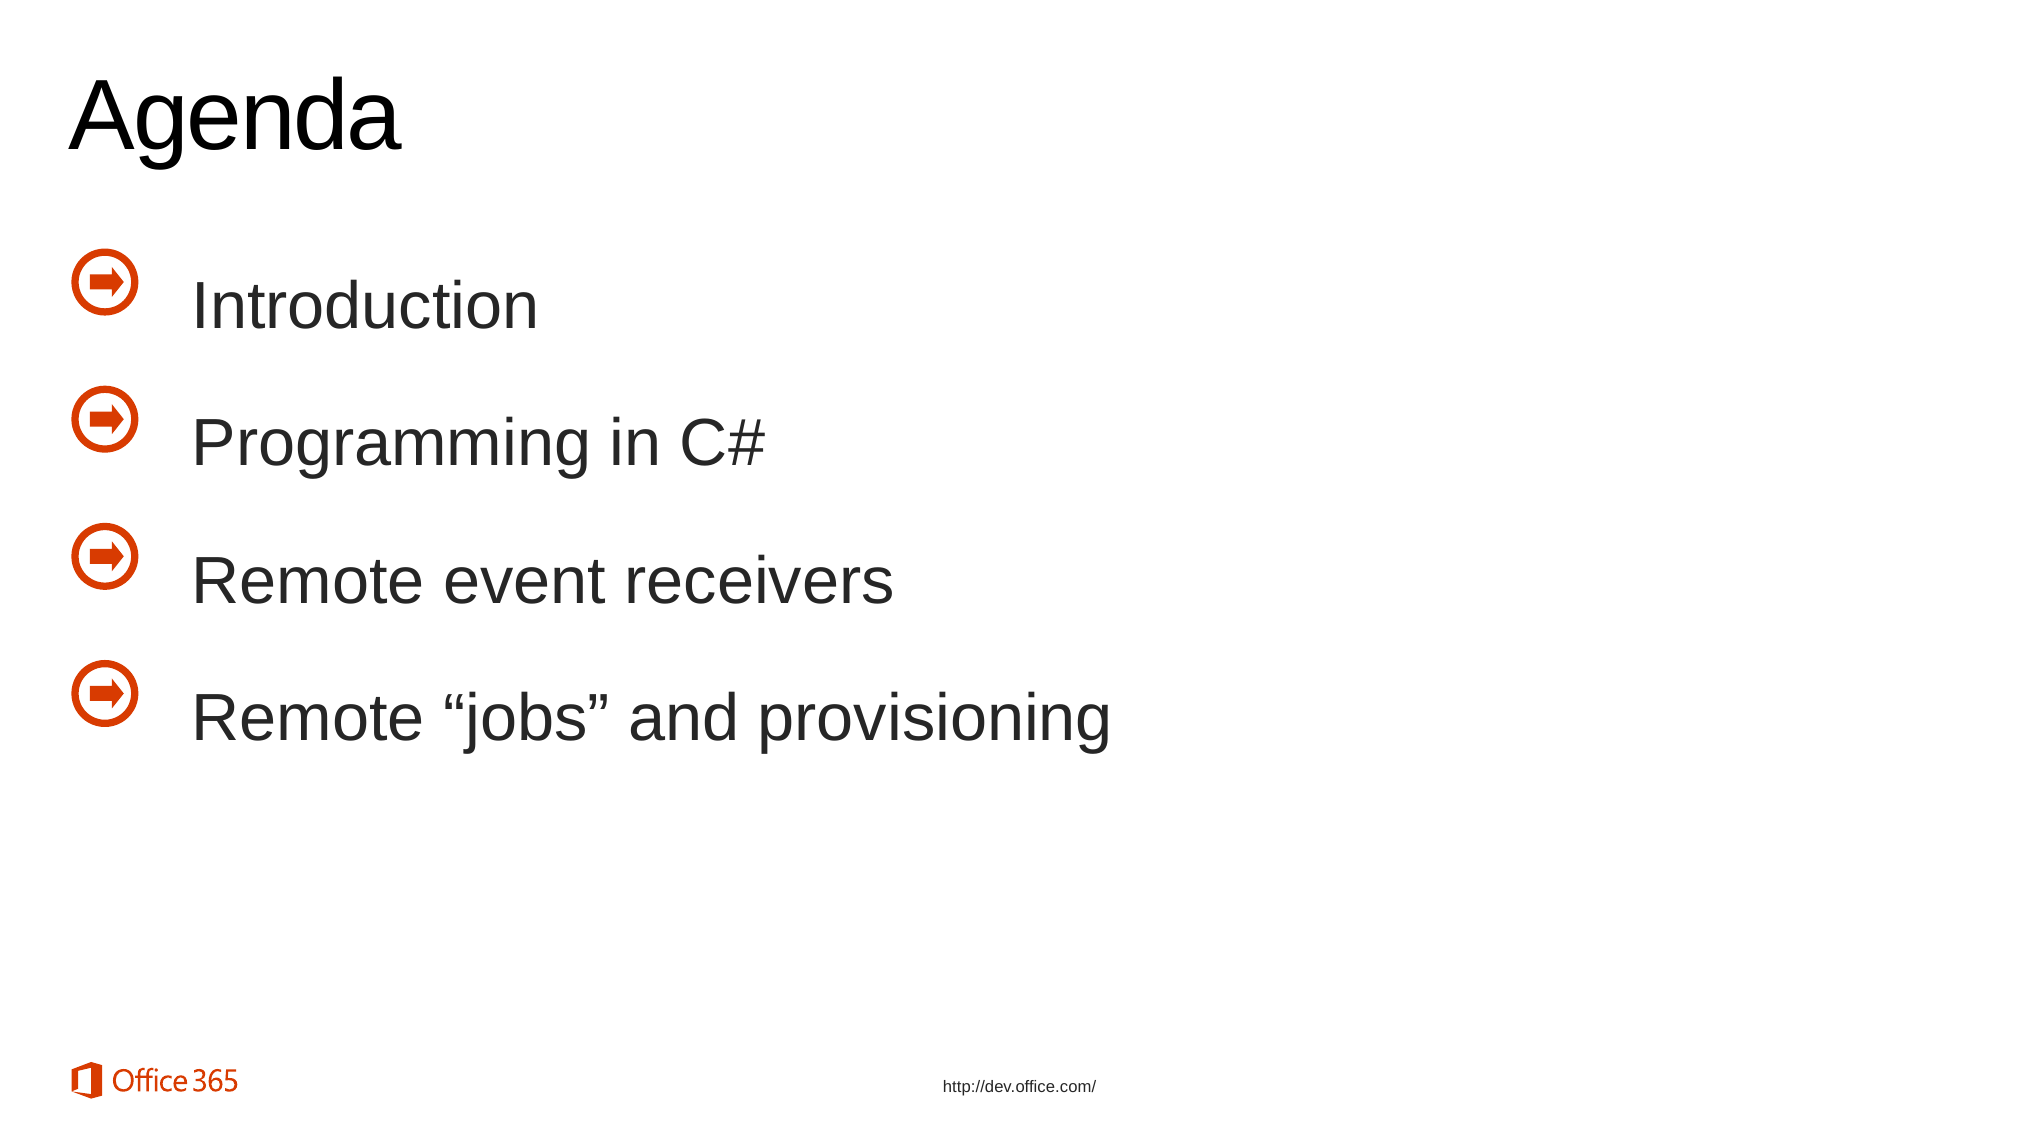

# Agenda
Introduction

Programming in C#

Remote event receivers

Remote “jobs” and provisioning